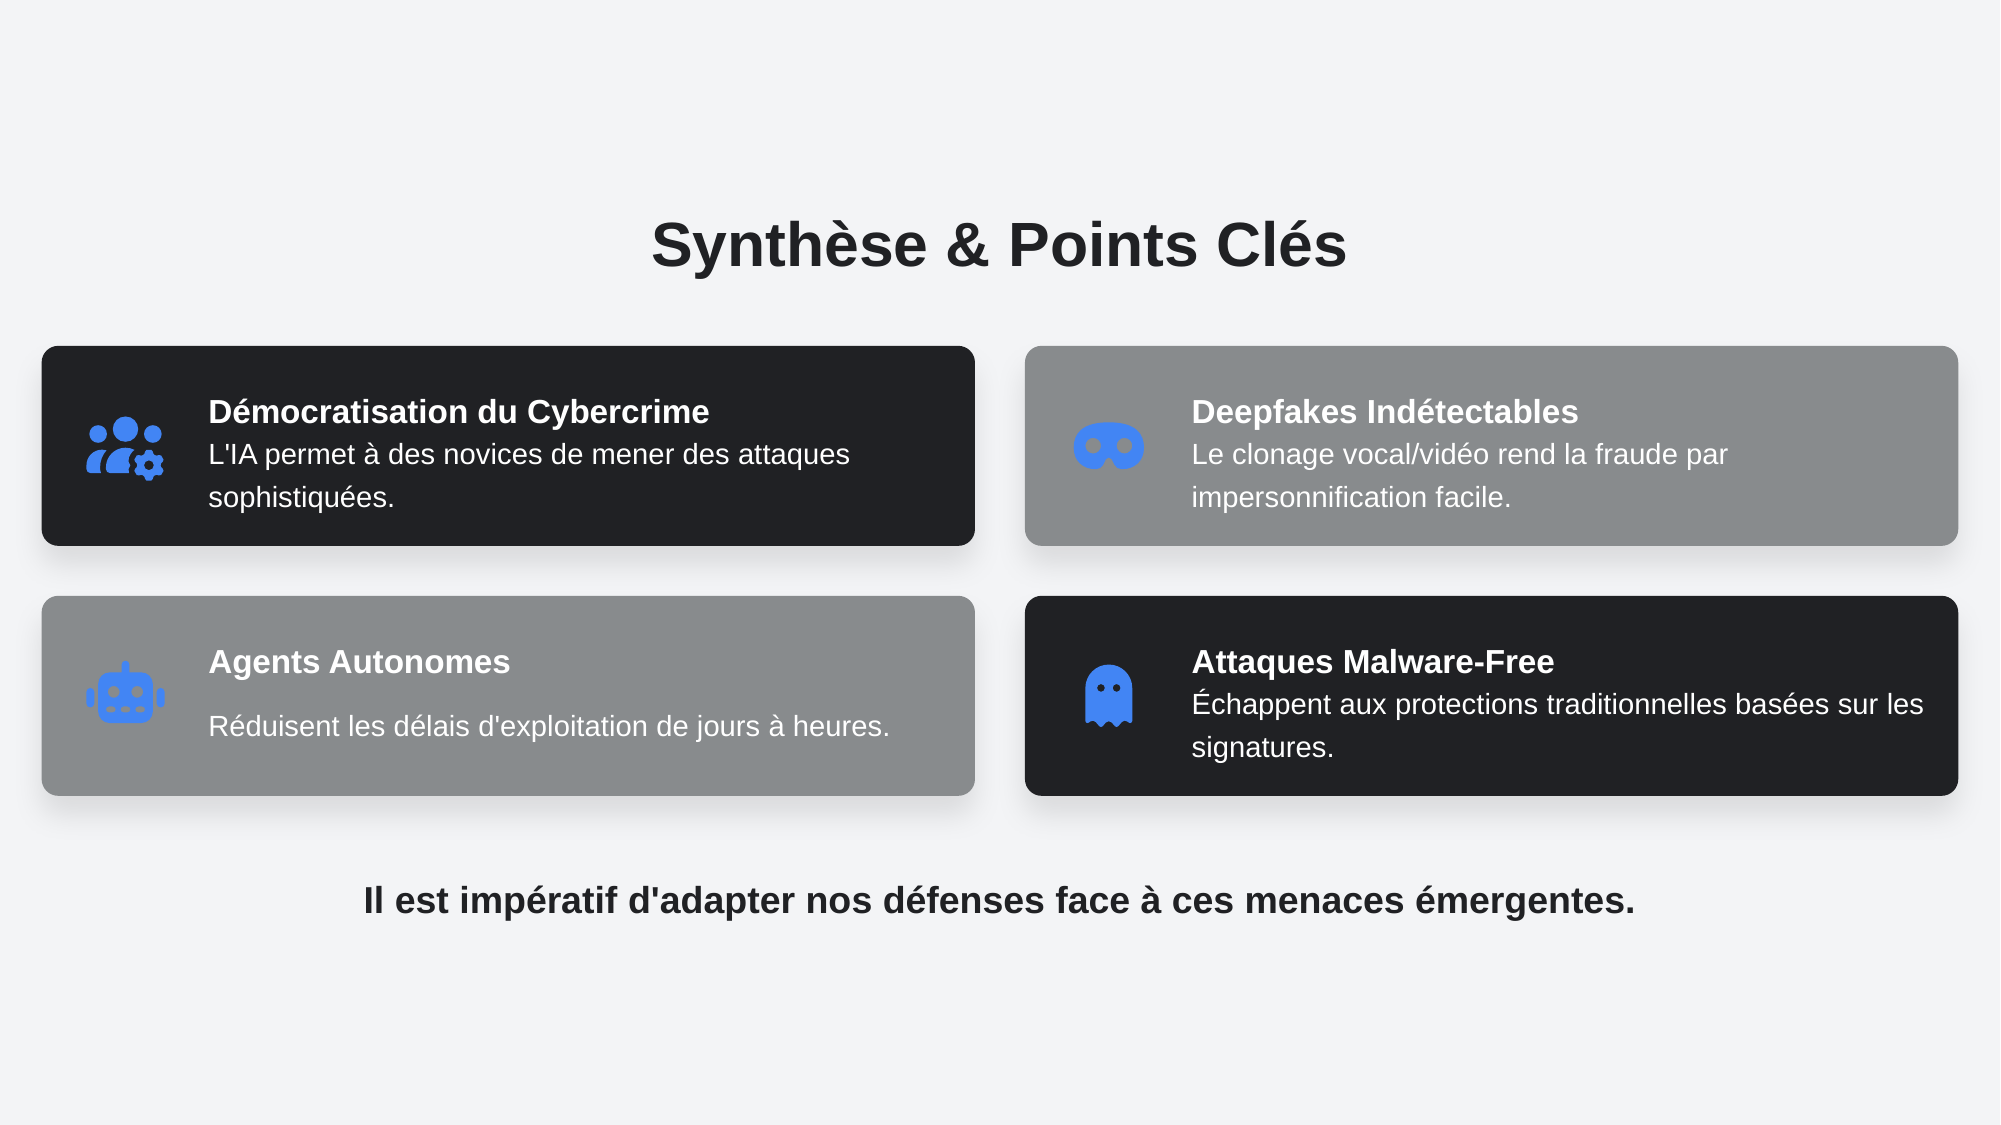

Synthèse & Points Clés

Démocratisation du Cybercrime
Deepfakes Indétectables

L'IA permet à des novices de mener des attaques sophistiquées.
Le clonage vocal/vidéo rend la fraude par impersonnification facile.

Agents Autonomes
Attaques Malware-Free

Réduisent les délais d'exploitation de jours à heures.
Échappent aux protections traditionnelles basées sur les signatures.
Il est impératif d'adapter nos défenses face à ces menaces émergentes.